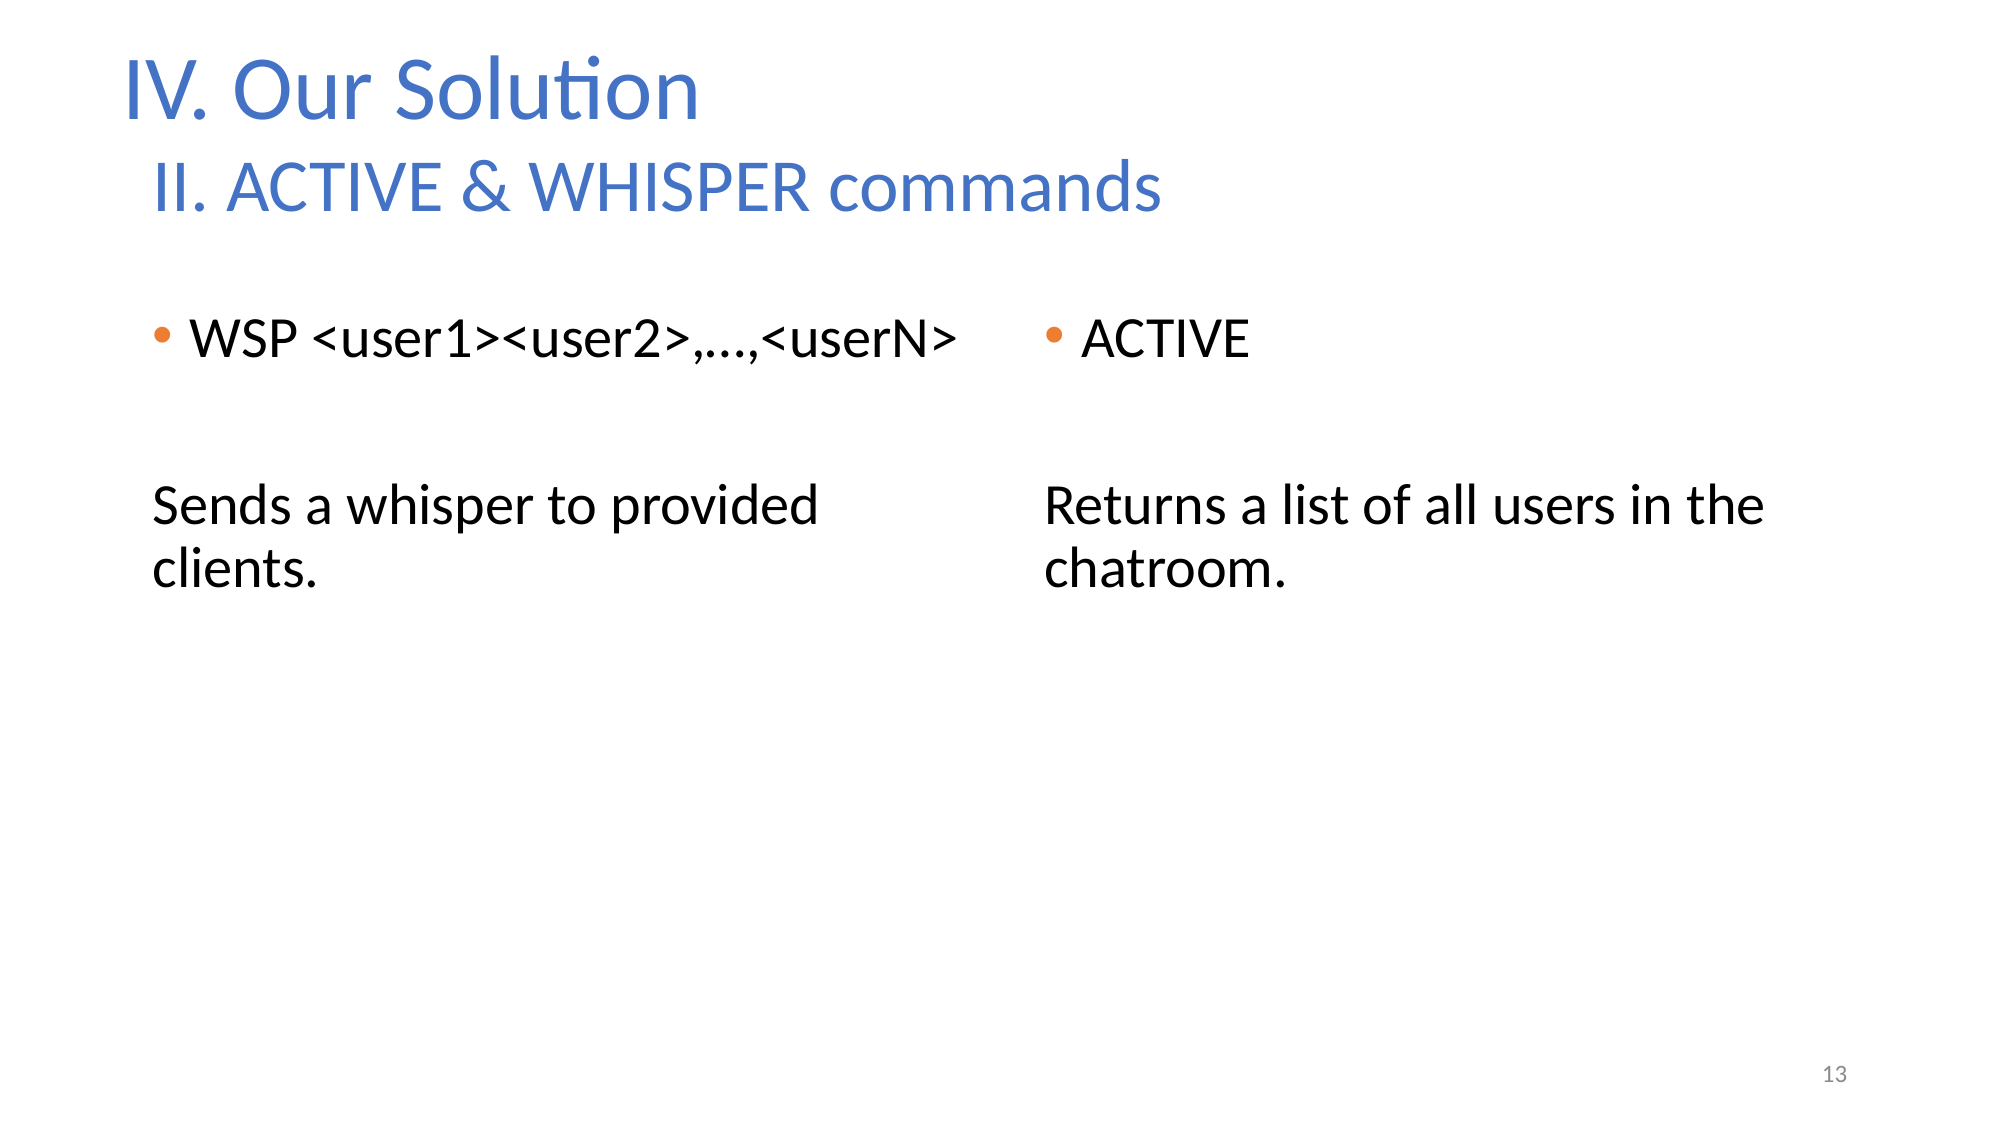

# IV. Our Solution
II. ACTIVE & WHISPER commands
WSP <user1><user2>,…,<userN>

Sends a whisper to provided clients.

ACTIVE

Returns a list of all users in the chatroom.
13